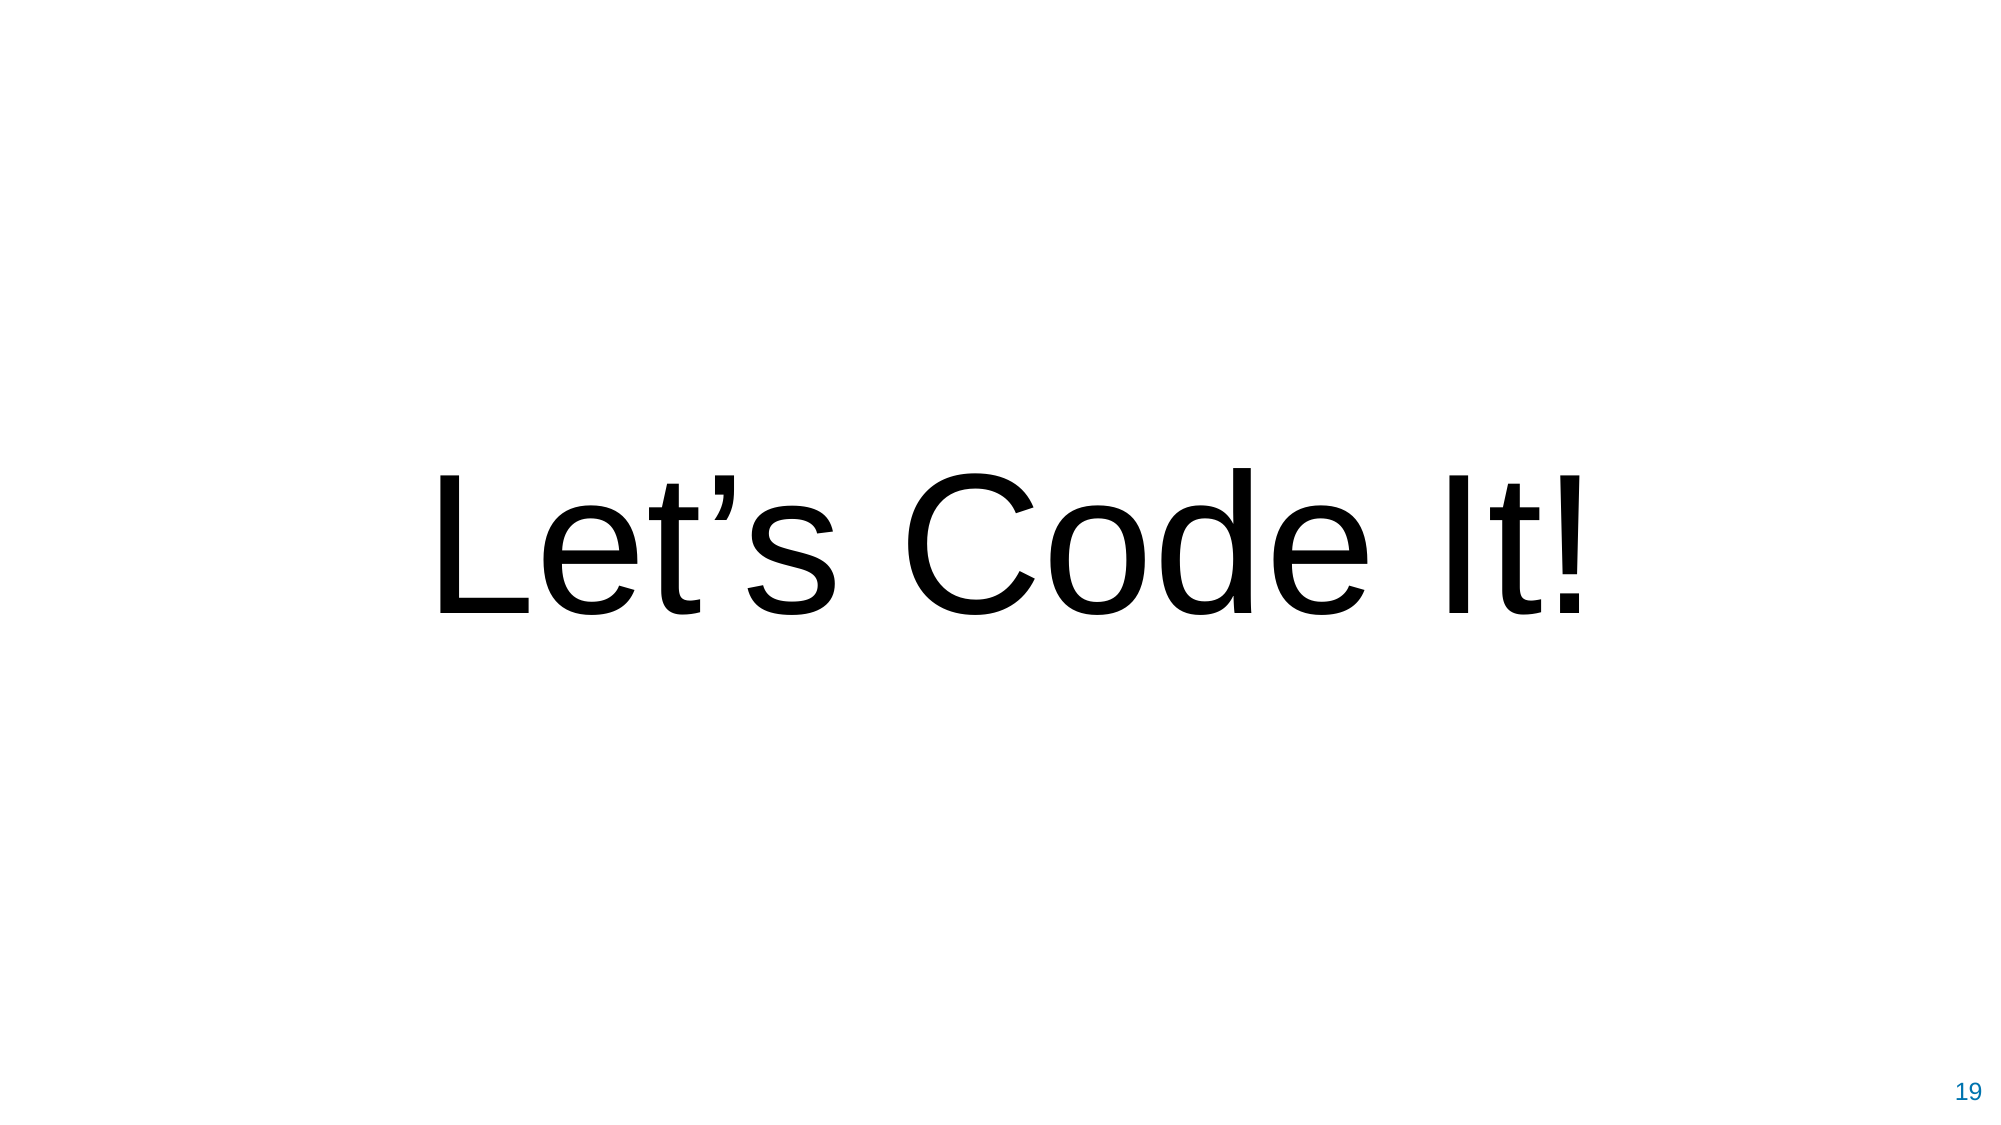

Lets Begin Coding
Let’s Code It!
19